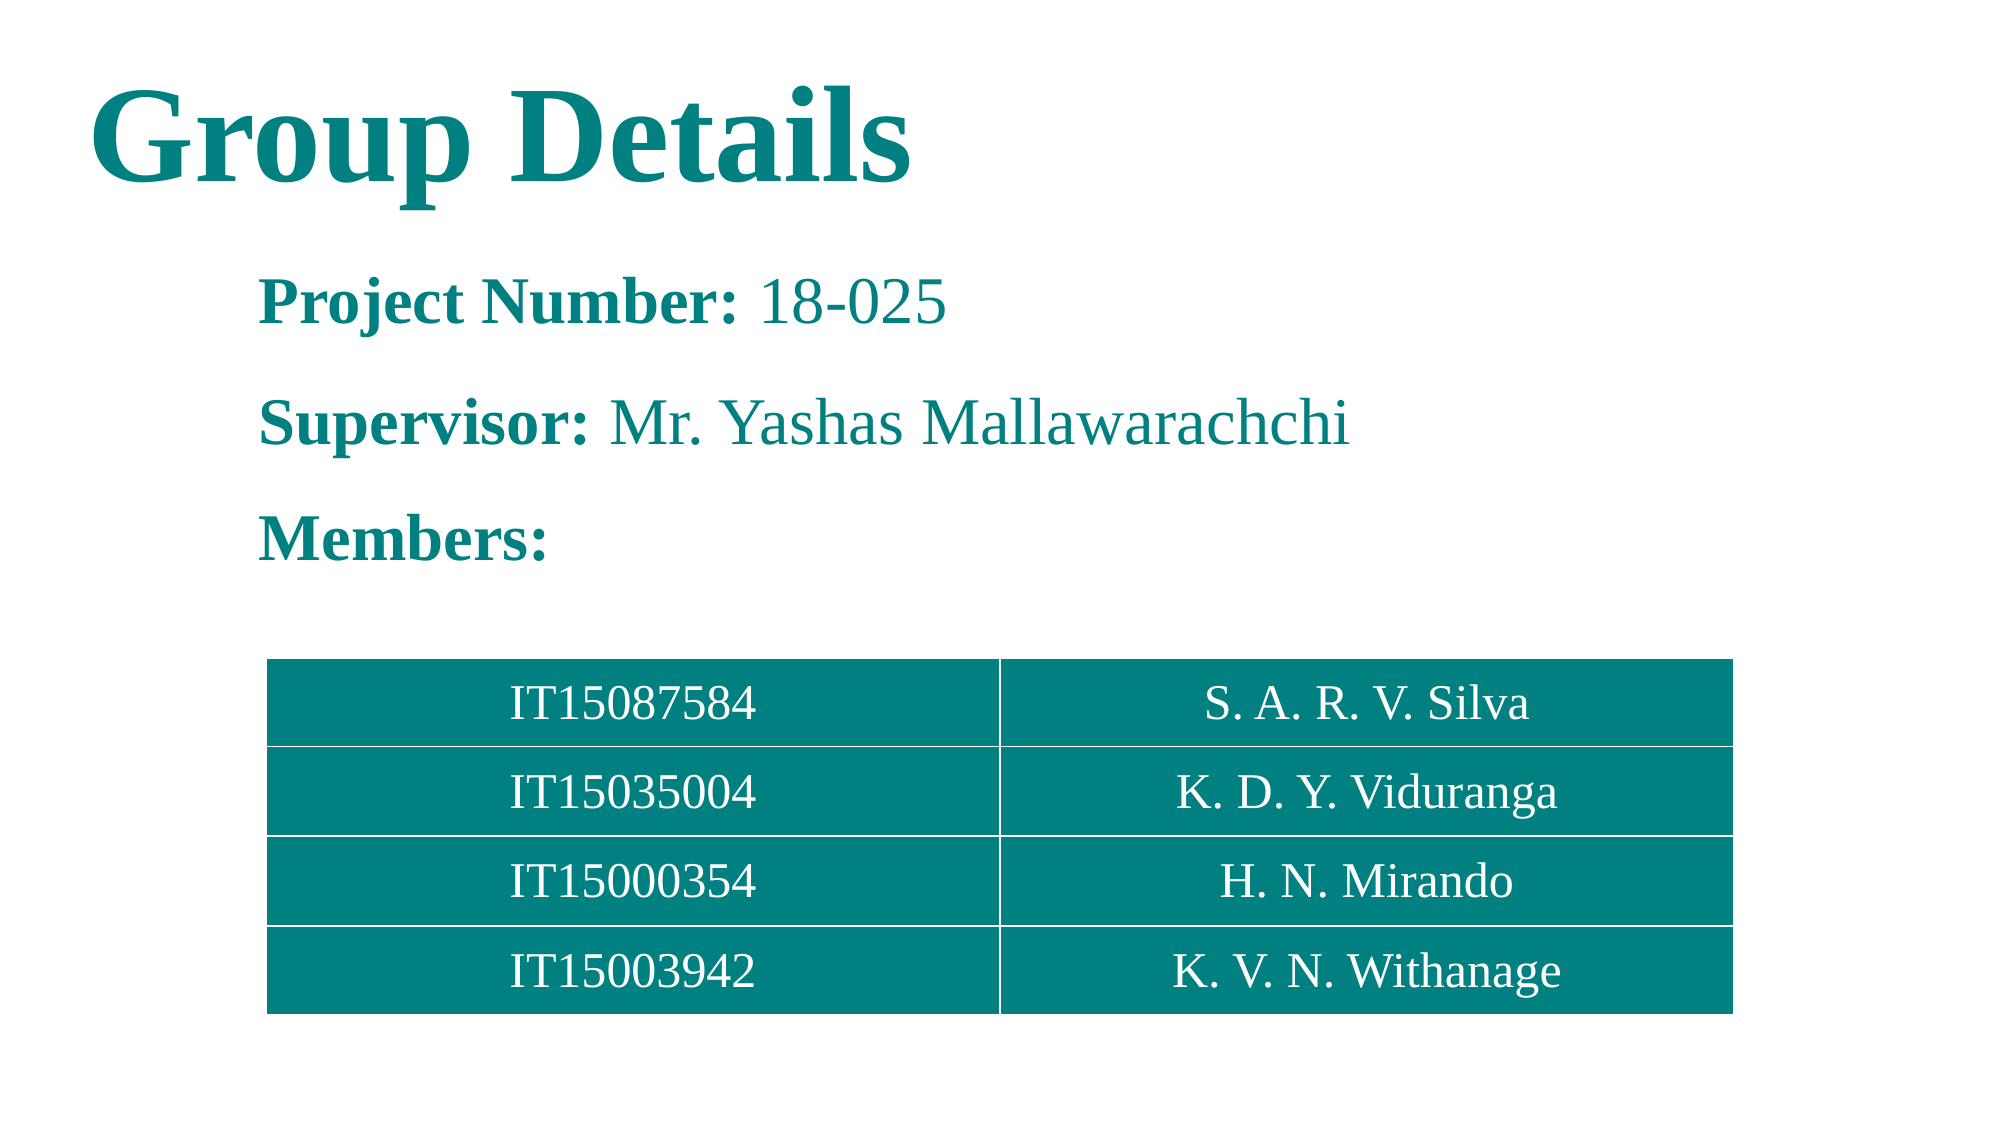

Group Details
Project Number: 18-025
Supervisor: Mr. Yashas Mallawarachchi
Members:
| IT15087584 | S. A. R. V. Silva |
| --- | --- |
| IT15035004 | K. D. Y. Viduranga |
| IT15000354 | H. N. Mirando |
| IT15003942 | K. V. N. Withanage |